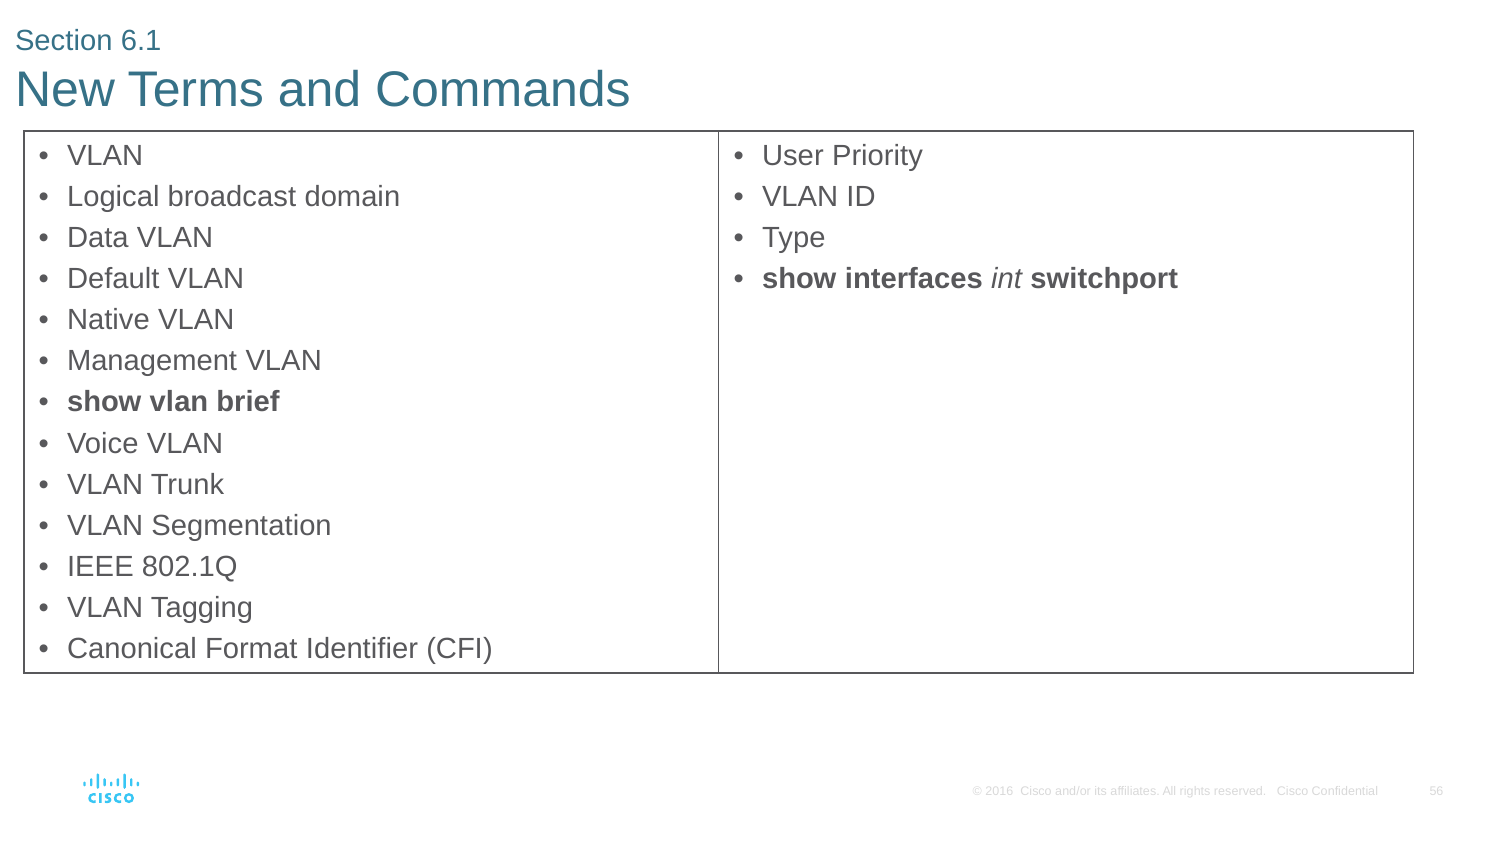

# Section 6.1 New Terms and Commands
| VLAN Logical broadcast domain Data VLAN Default VLAN Native VLAN Management VLAN show vlan brief Voice VLAN VLAN Trunk VLAN Segmentation IEEE 802.1Q VLAN Tagging Canonical Format Identifier (CFI) | User Priority VLAN ID Type show interfaces int switchport |
| --- | --- |